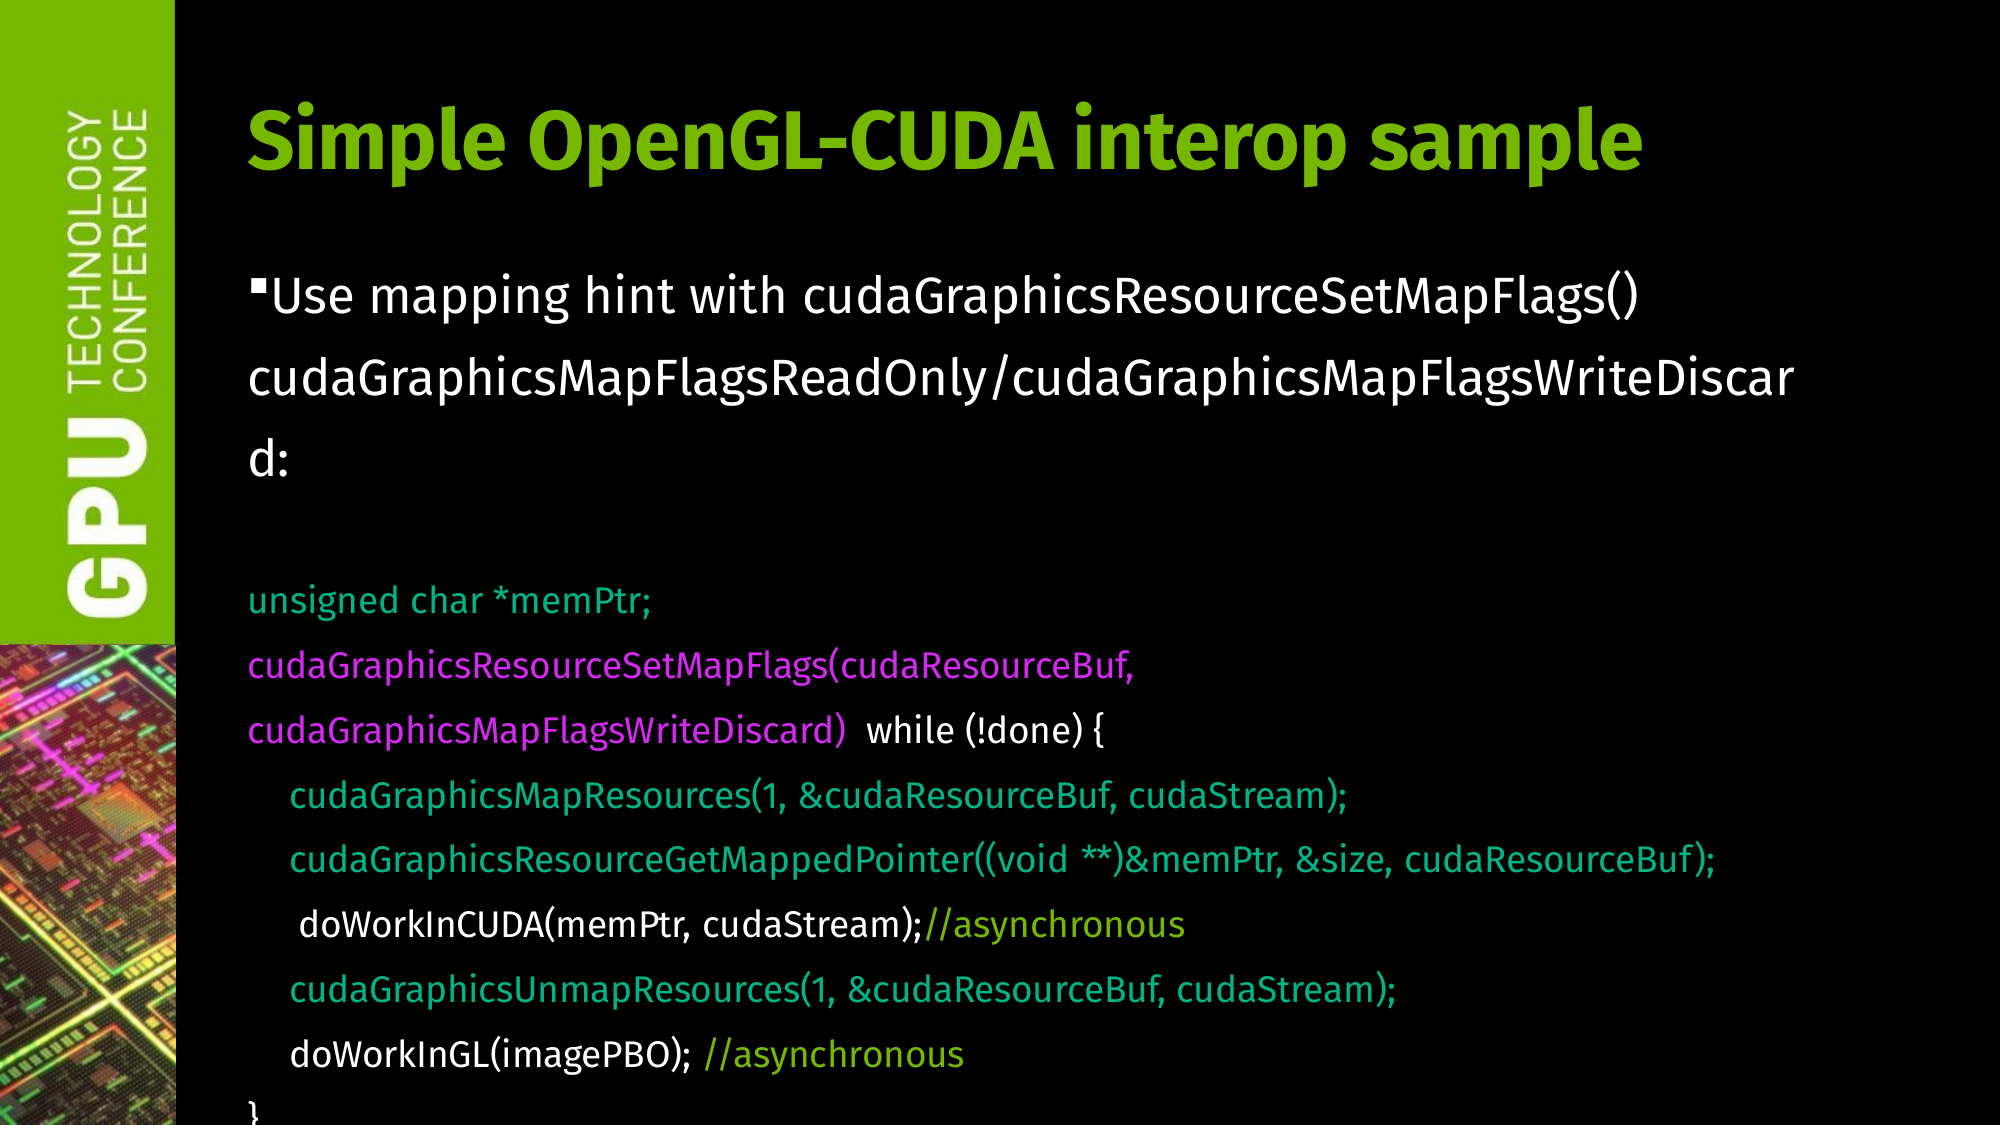

# Simple OpenGL-CUDA interop sample
Use mapping hint with cudaGraphicsResourceSetMapFlags()  cudaGraphicsMapFlagsReadOnly/cudaGraphicsMapFlagsWriteDiscard:

unsigned char *memPtr;
cudaGraphicsResourceSetMapFlags(cudaResourceBuf, cudaGraphicsMapFlagsWriteDiscard)  while (!done) {
cudaGraphicsMapResources(1, &cudaResourceBuf, cudaStream);  cudaGraphicsResourceGetMappedPointer((void **)&memPtr, &size, cudaResourceBuf);  doWorkInCUDA(memPtr, cudaStream);//asynchronous  cudaGraphicsUnmapResources(1, &cudaResourceBuf, cudaStream);  doWorkInGL(imagePBO); //asynchronous
}